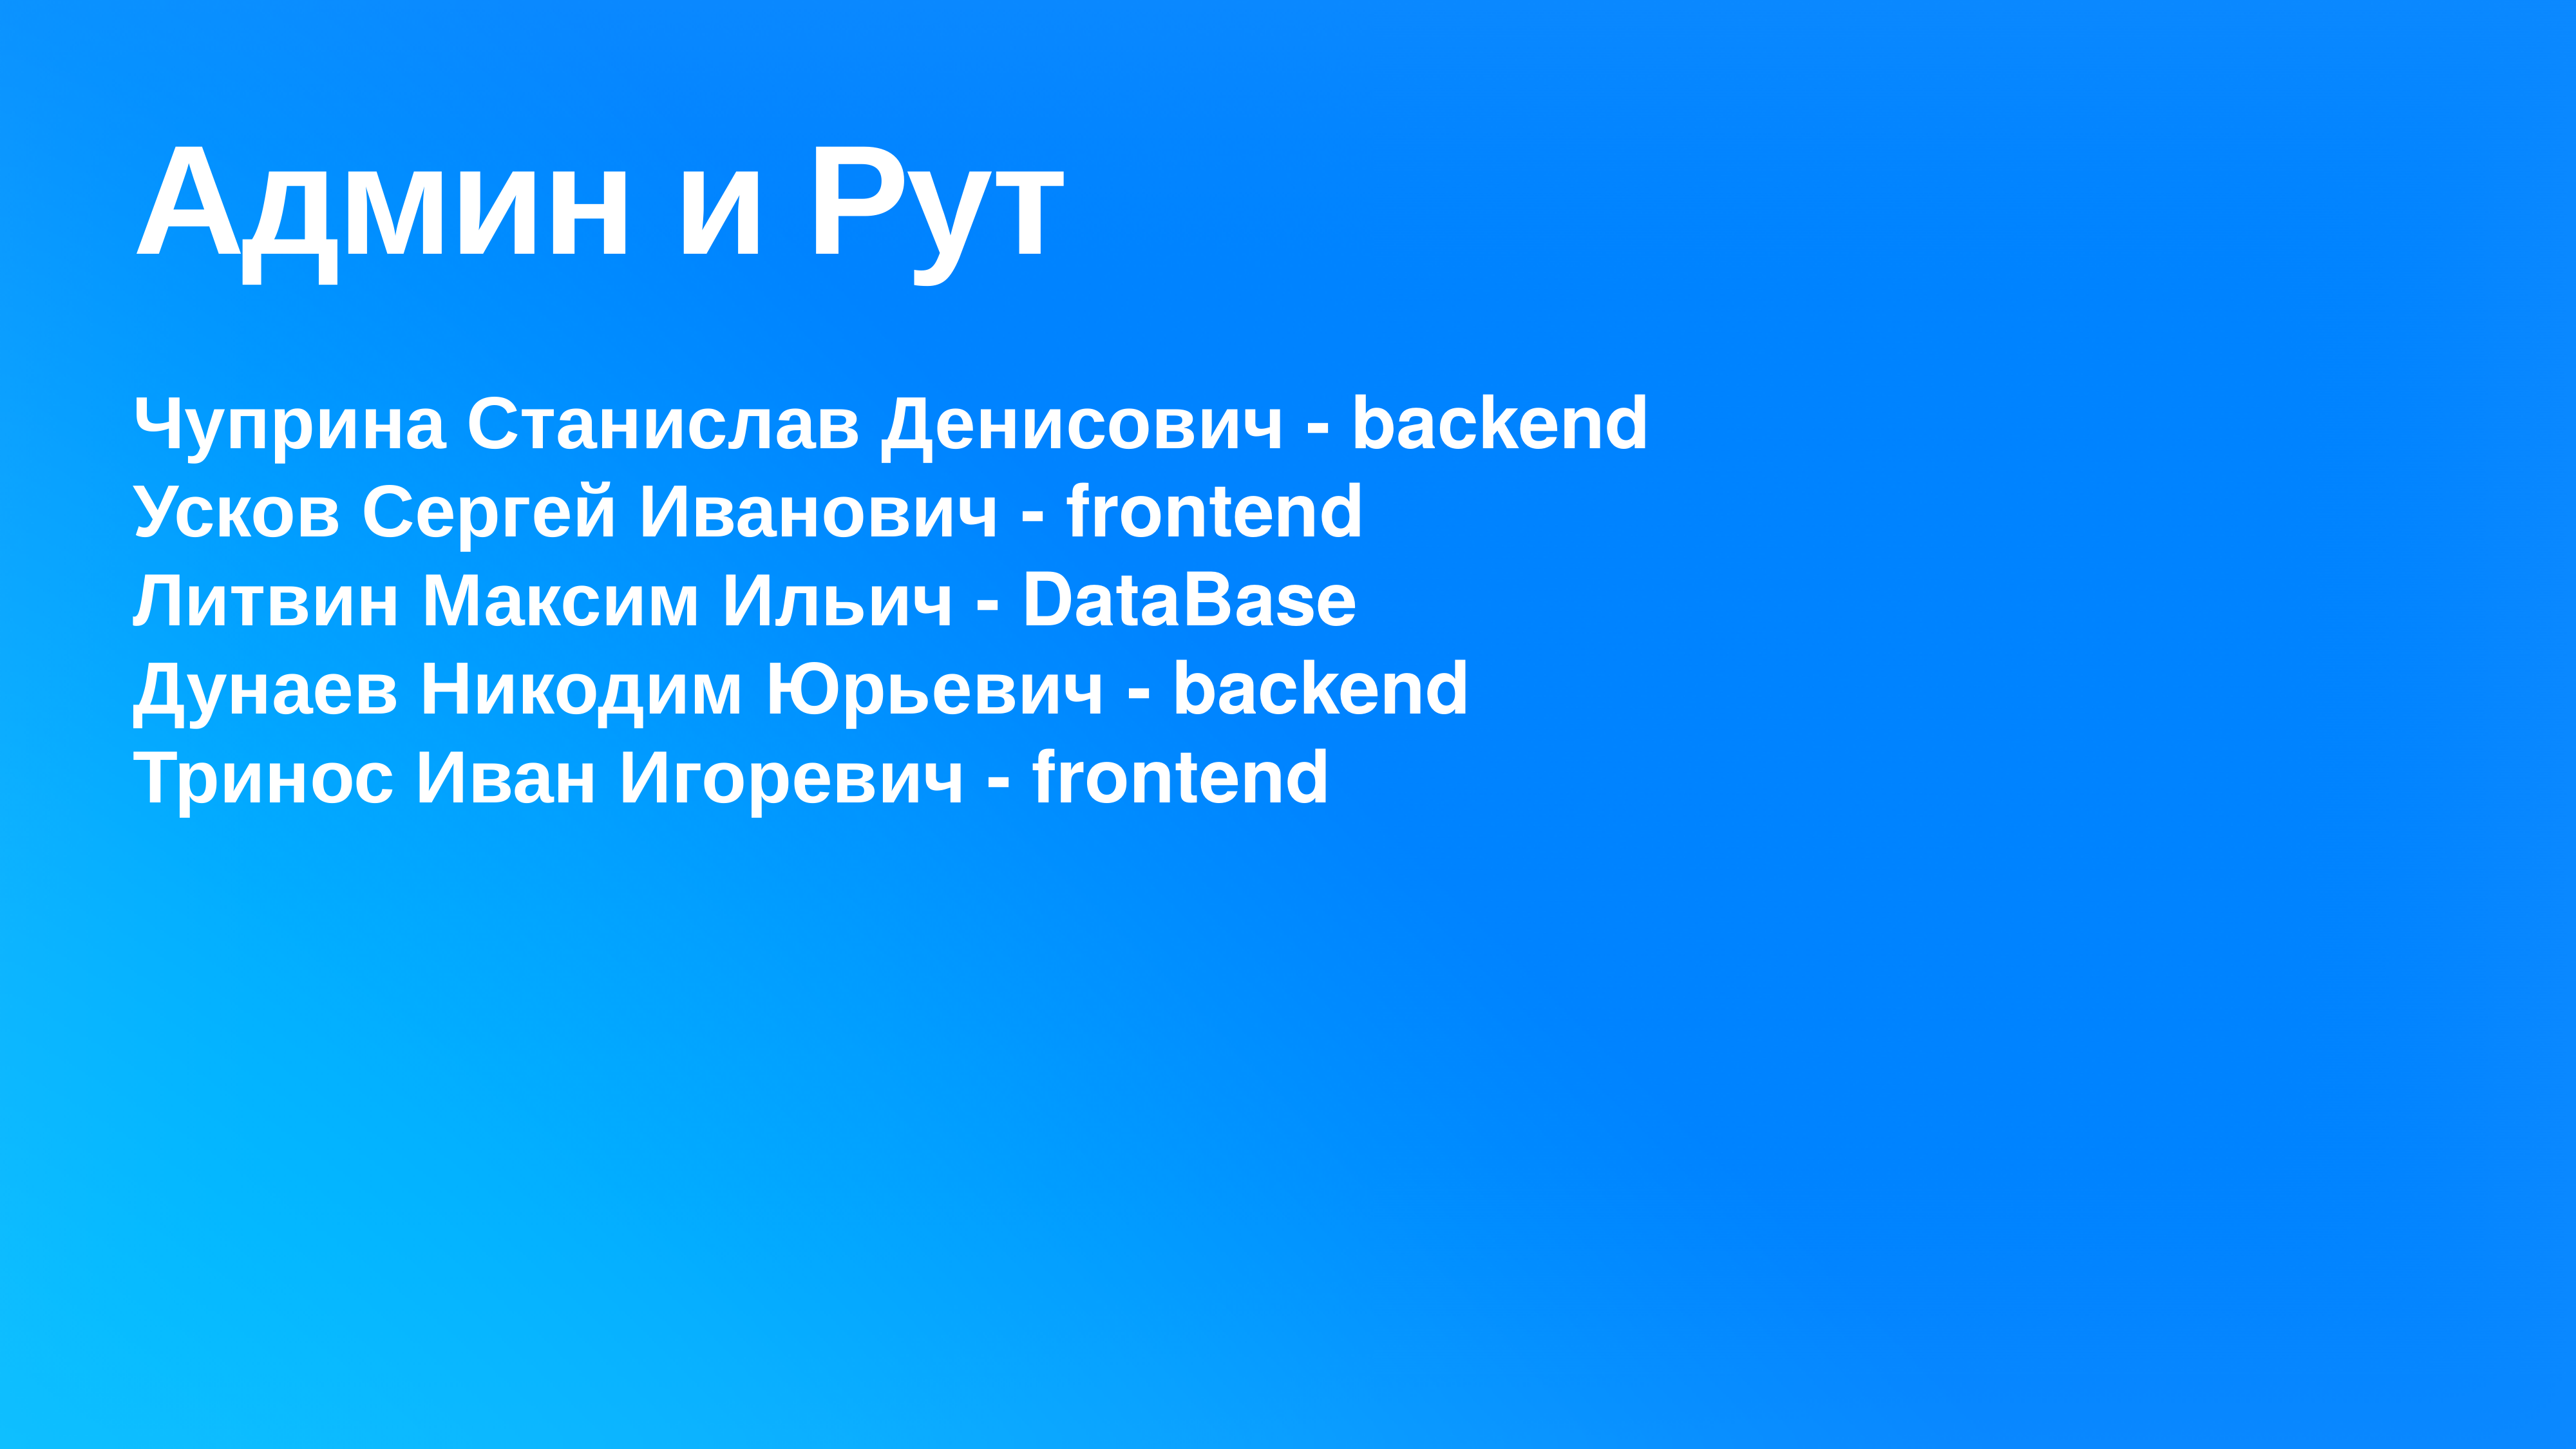

# Админ и Рут
Чуприна Станислав Денисович - backend
Усков Сергей Иванович - frontend
Литвин Максим Ильич - DataBase
Дунаев Никодим Юрьевич - backend
Тринос Иван Игоревич - frontend